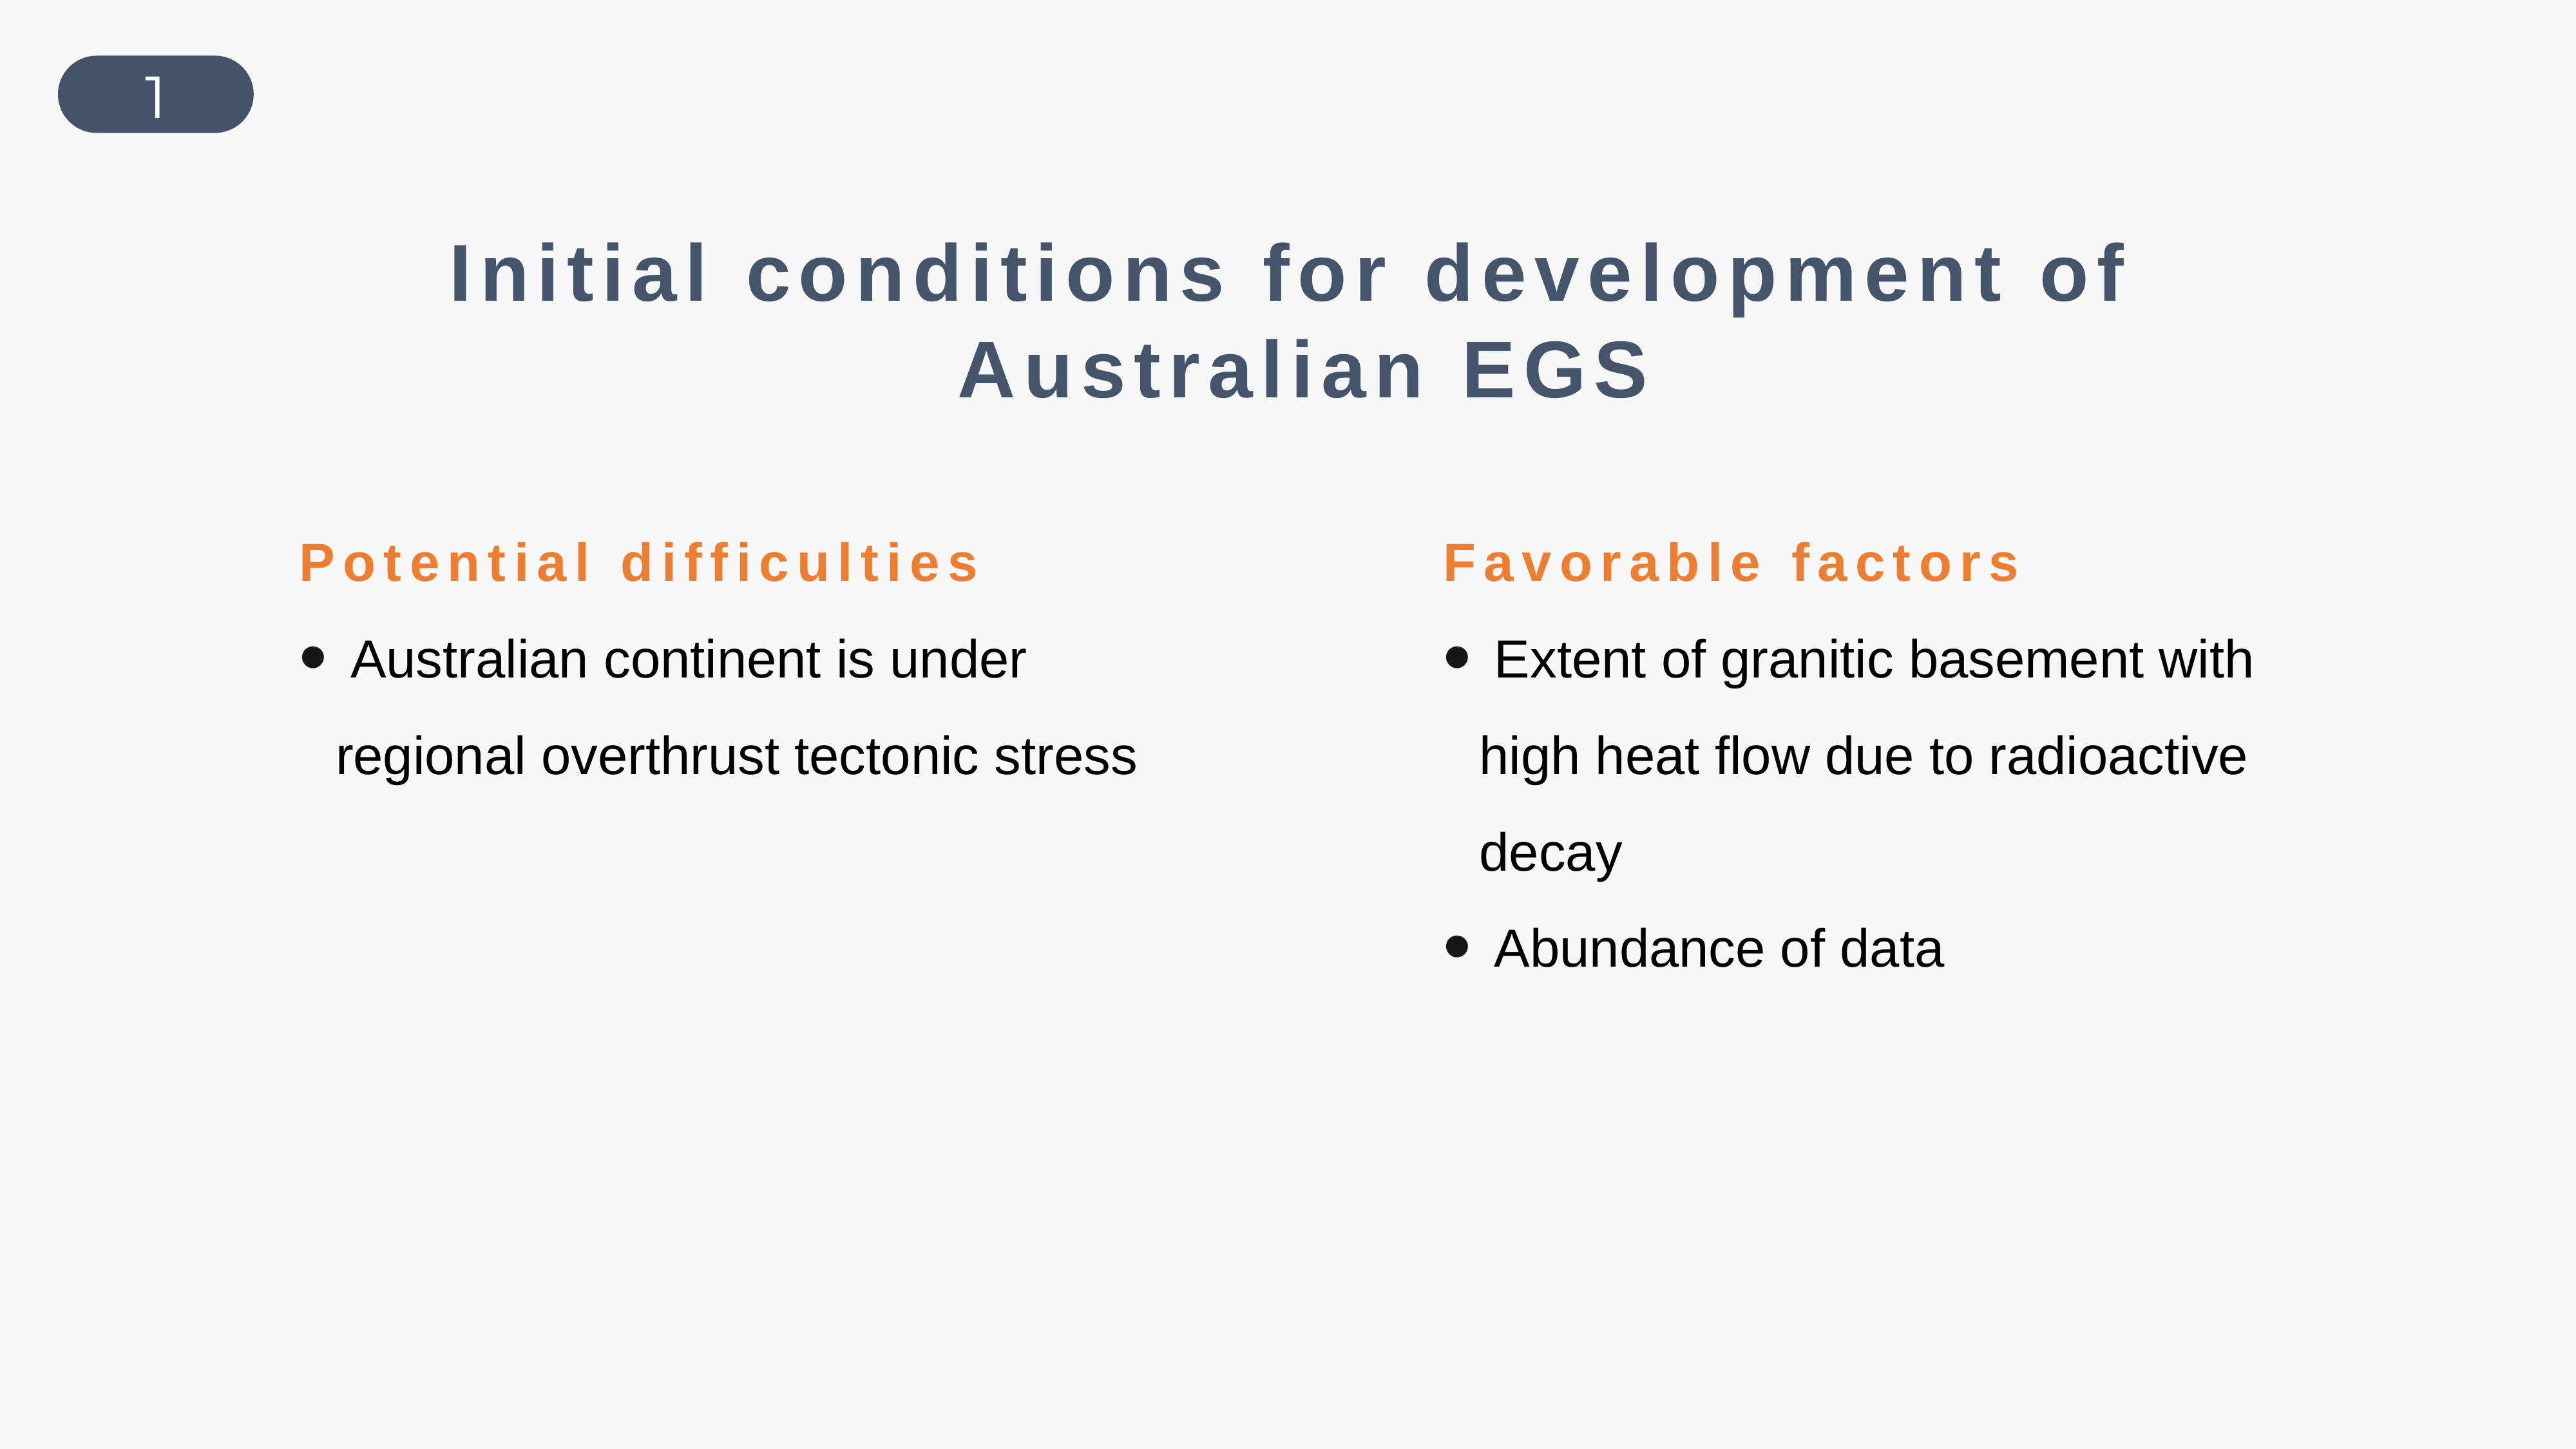

1
Initial conditions for development of
 Australian EGS
Potential difficulties
Favorable factors
 Australian continent is under regional overthrust tectonic stress

 Extent of granitic basement with high heat flow due to radioactive decay
 Abundance of data